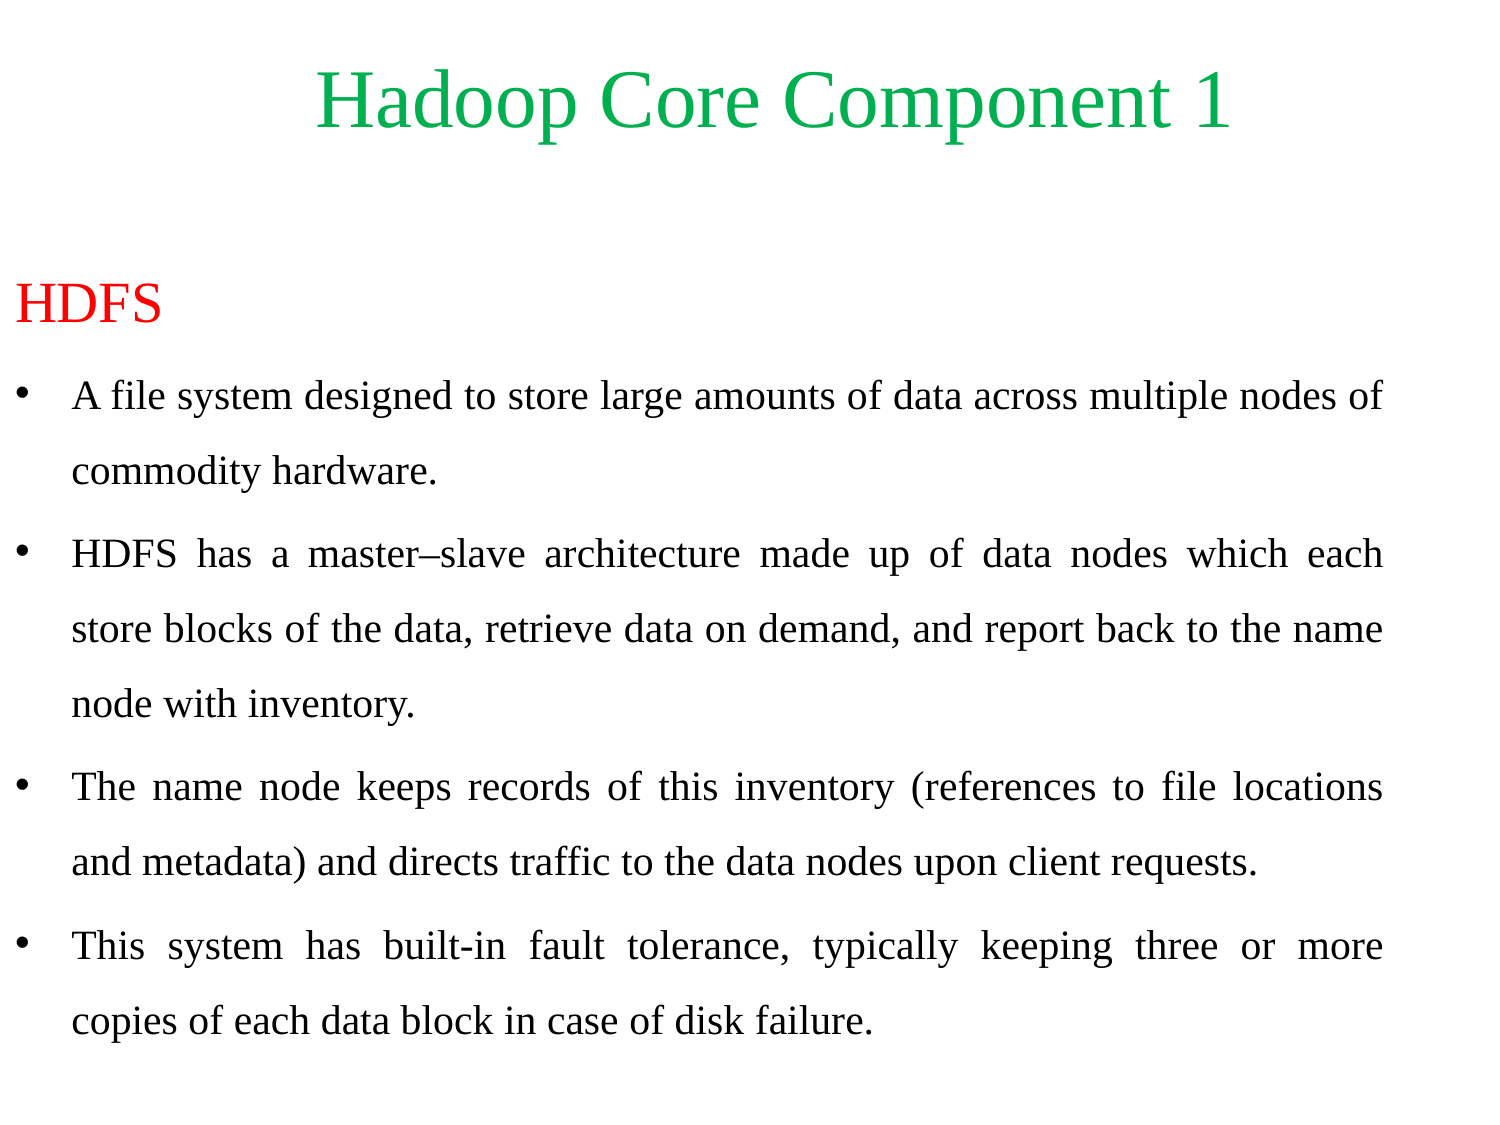

#
Hadoop Core Component 1

HDFS
A file system designed to store large amounts of data across multiple nodes of commodity hardware.
HDFS has a master–slave architecture made up of data nodes which each store blocks of the data, retrieve data on demand, and report back to the name node with inventory.
The name node keeps records of this inventory (references to file locations and metadata) and directs traffic to the data nodes upon client requests.
This system has built-in fault tolerance, typically keeping three or more copies of each data block in case of disk failure.